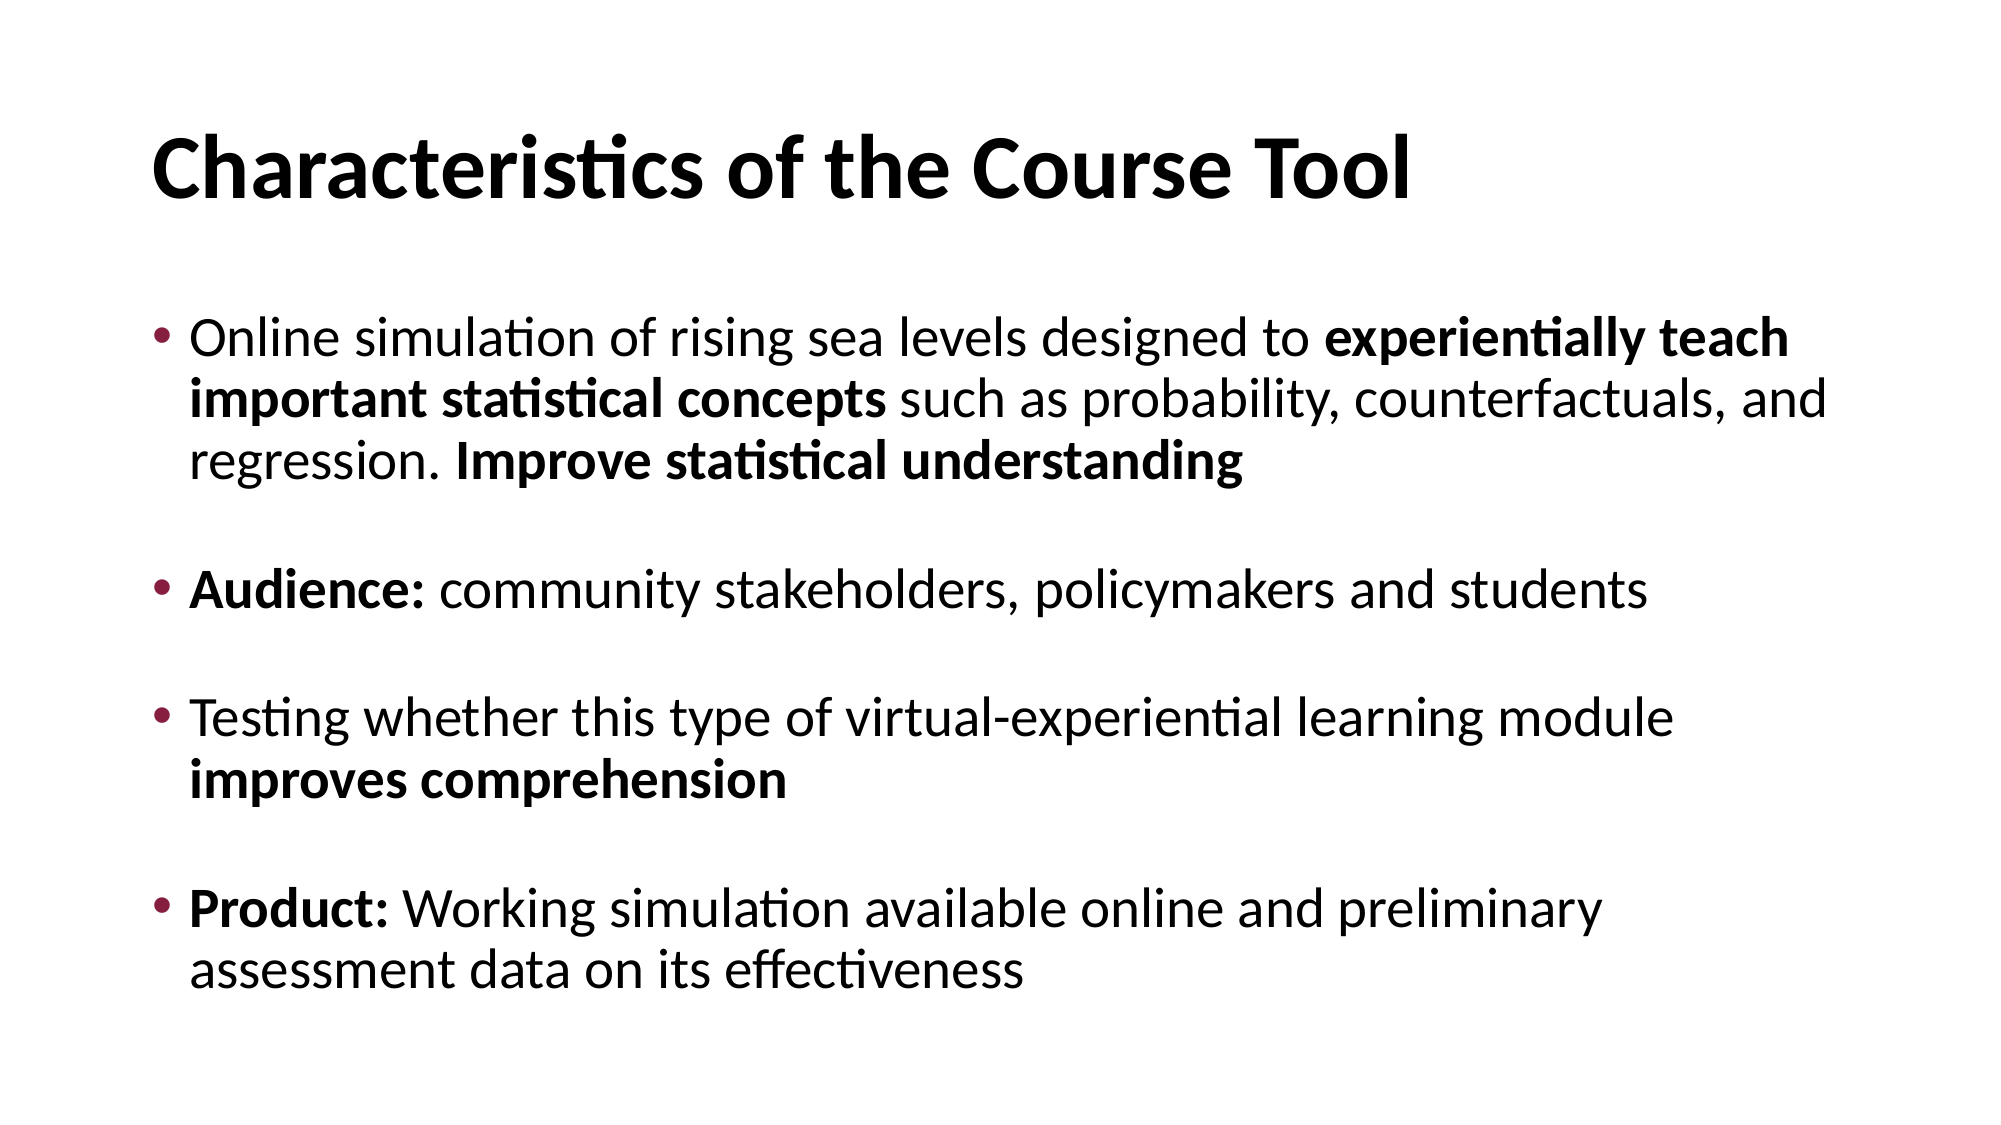

# Characteristics of the Course Tool
Online simulation of rising sea levels designed to experientially teach important statistical concepts such as probability, counterfactuals, and regression. Improve statistical understanding

Audience: community stakeholders, policymakers and students

Testing whether this type of virtual-experiential learning module improves comprehension

Product: Working simulation available online and preliminary assessment data on its effectiveness